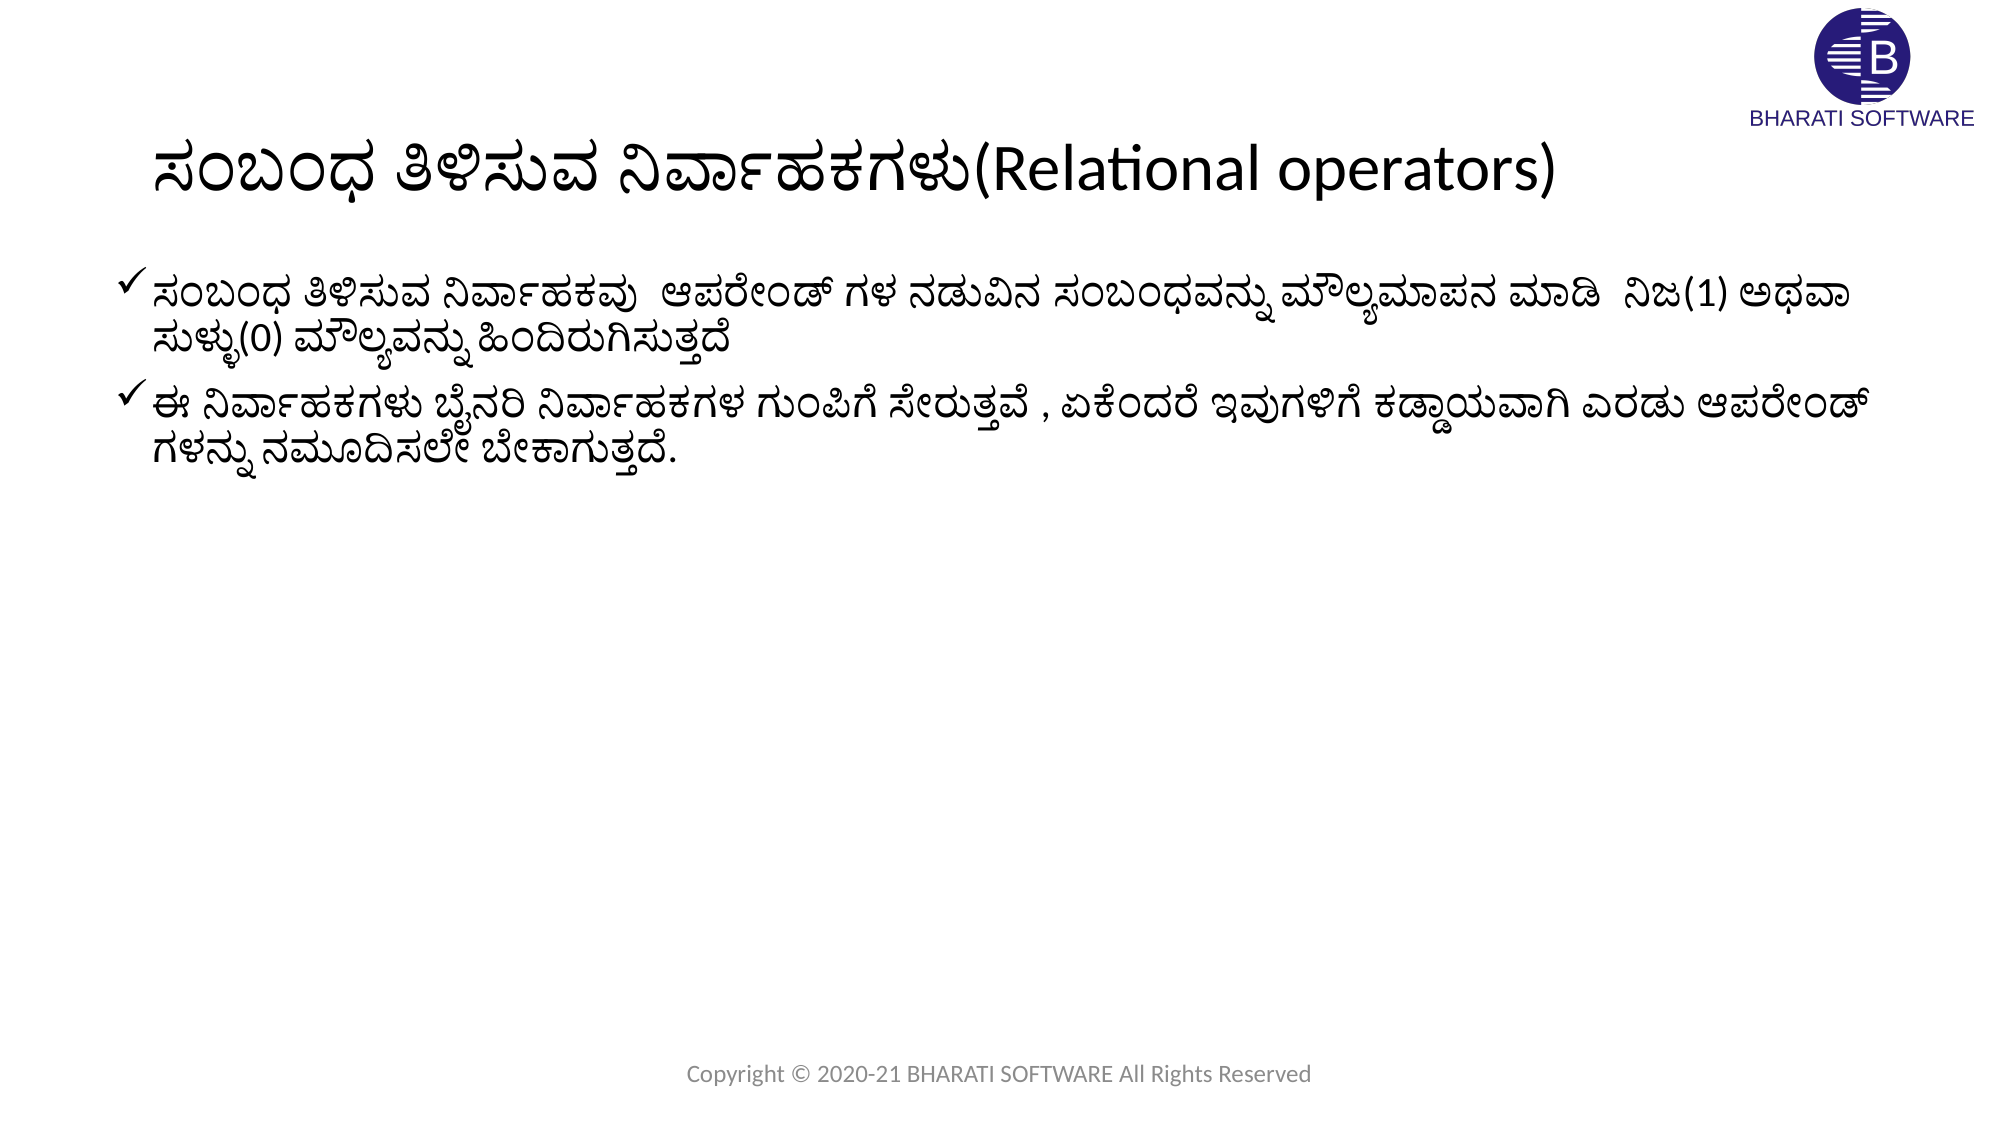

# ಸಂಬಂಧ ತಿಳಿಸುವ ನಿರ್ವಾಹಕಗಳು(Relational operators)
ಸಂಬಂಧ ತಿಳಿಸುವ ನಿರ್ವಾಹಕವು  ಆಪರೇಂಡ್ ಗಳ ನಡುವಿನ ಸಂಬಂಧವನ್ನು ಮೌಲ್ಯಮಾಪನ ಮಾಡಿ  ನಿಜ(1) ಅಥವಾ ಸುಳ್ಳು(0) ಮೌಲ್ಯವನ್ನು ಹಿಂದಿರುಗಿಸುತ್ತದೆ
ಈ ನಿರ್ವಾಹಕಗಳು ಬೈನರಿ ನಿರ್ವಾಹಕಗಳ ಗುಂಪಿಗೆ ಸೇರುತ್ತವೆ , ಏಕೆಂದರೆ ಇವುಗಳಿಗೆ ಕಡ್ಡಾಯವಾಗಿ ಎರಡು ಆಪರೇಂಡ್ ಗಳನ್ನು ನಮೂದಿಸಲೇ ಬೇಕಾಗುತ್ತದೆ.
Copyright © 2020-21 BHARATI SOFTWARE All Rights Reserved